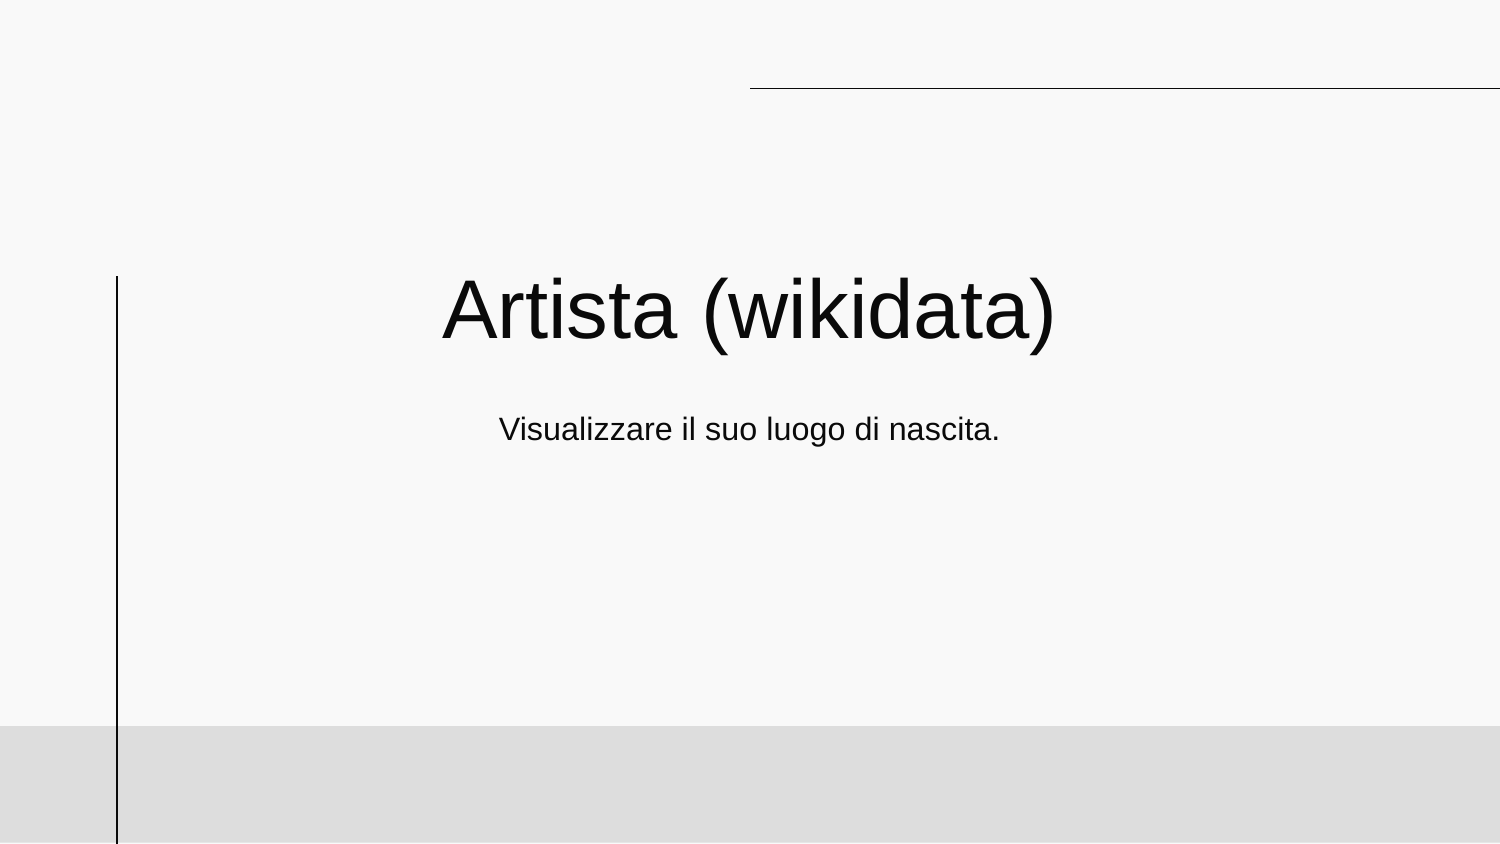

# Artista (wikidata)
Visualizzare il suo luogo di nascita.